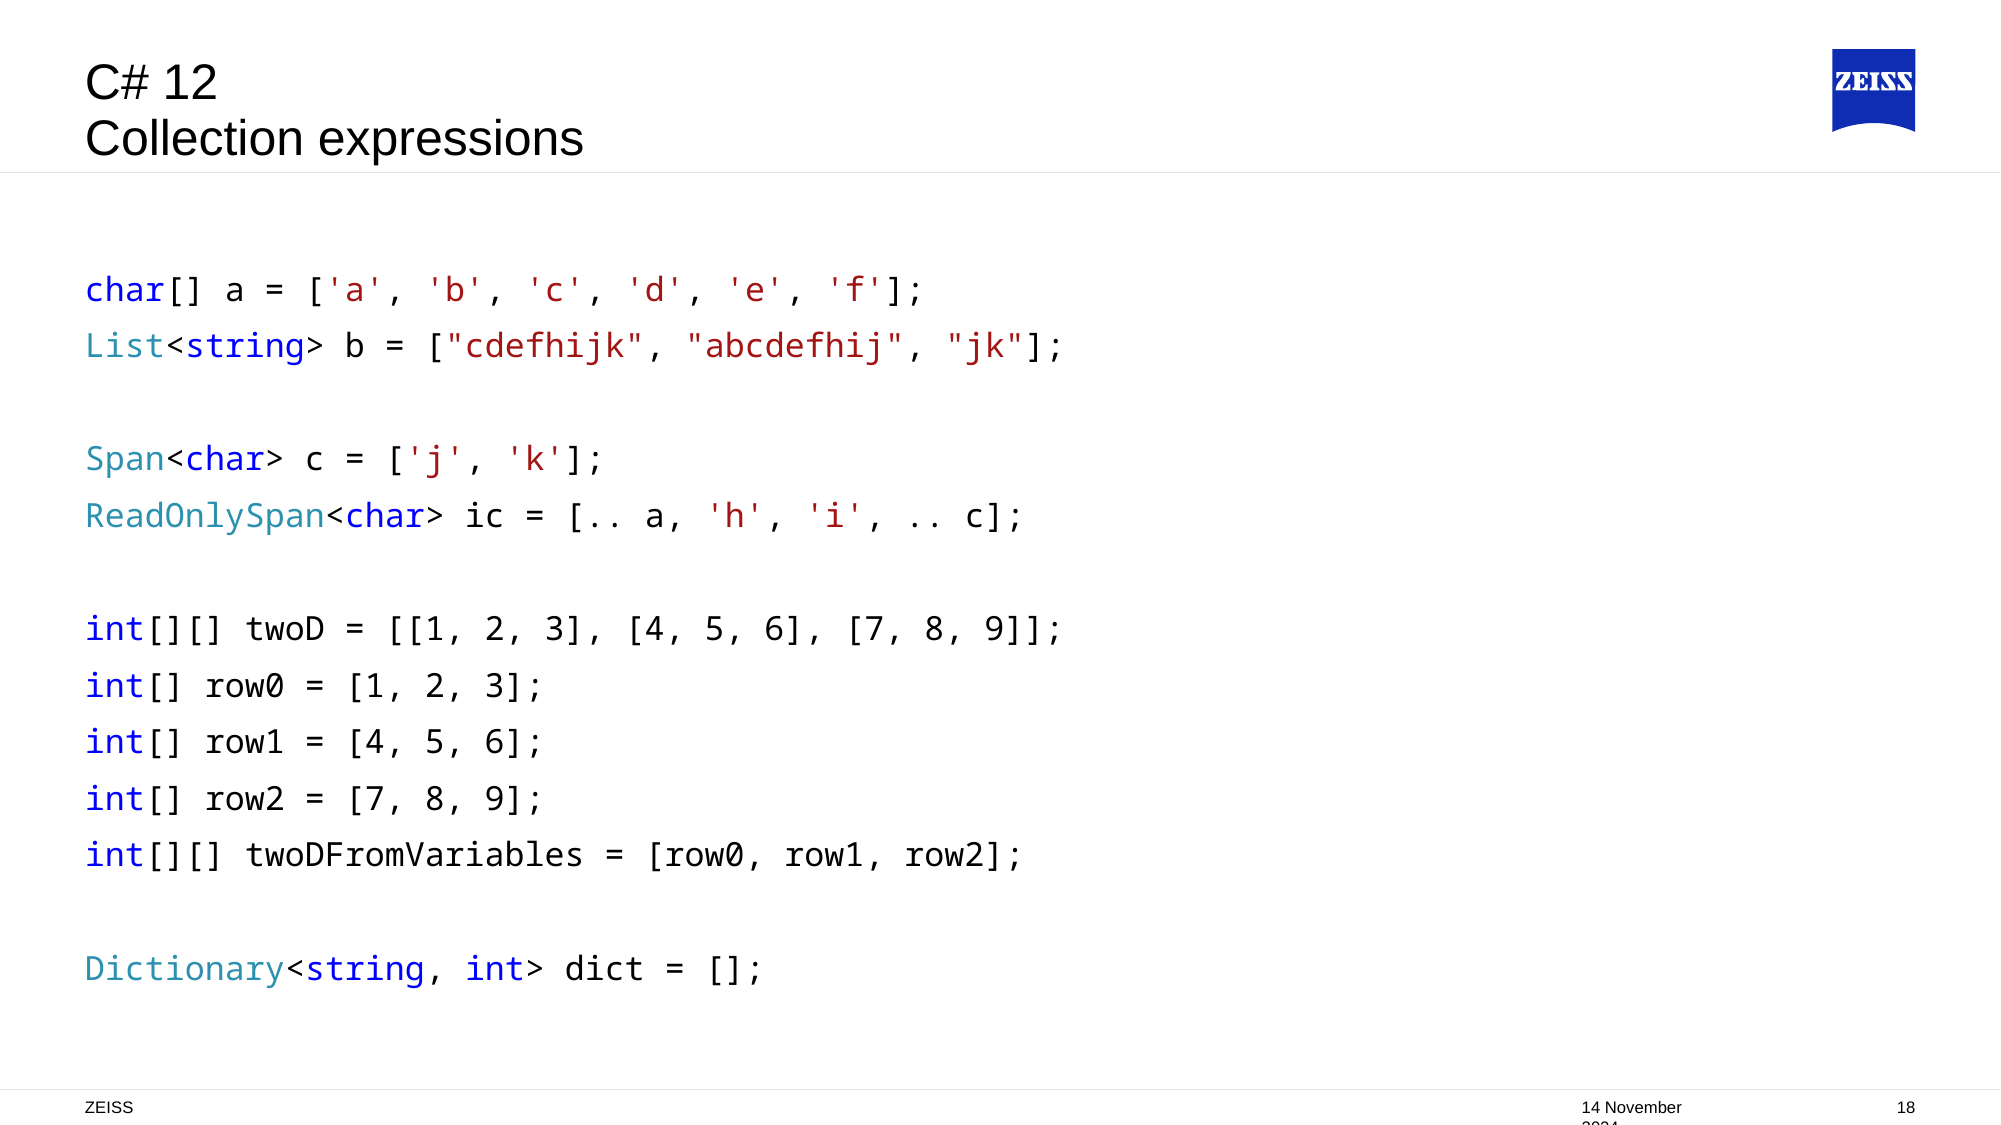

# C# 12
Collection expressions
char[] a = ['a', 'b', 'c', 'd', 'e', 'f'];
List<string> b = ["cdefhijk", "abcdefhij", "jk"];

Span<char> c = ['j', 'k'];
ReadOnlySpan<char> ic = [.. a, 'h', 'i', .. c];

int[][] twoD = [[1, 2, 3], [4, 5, 6], [7, 8, 9]];
int[] row0 = [1, 2, 3];
int[] row1 = [4, 5, 6];
int[] row2 = [7, 8, 9];
int[][] twoDFromVariables = [row0, row1, row2];

Dictionary<string, int> dict = [];
ZEISS
14 November 2024
18